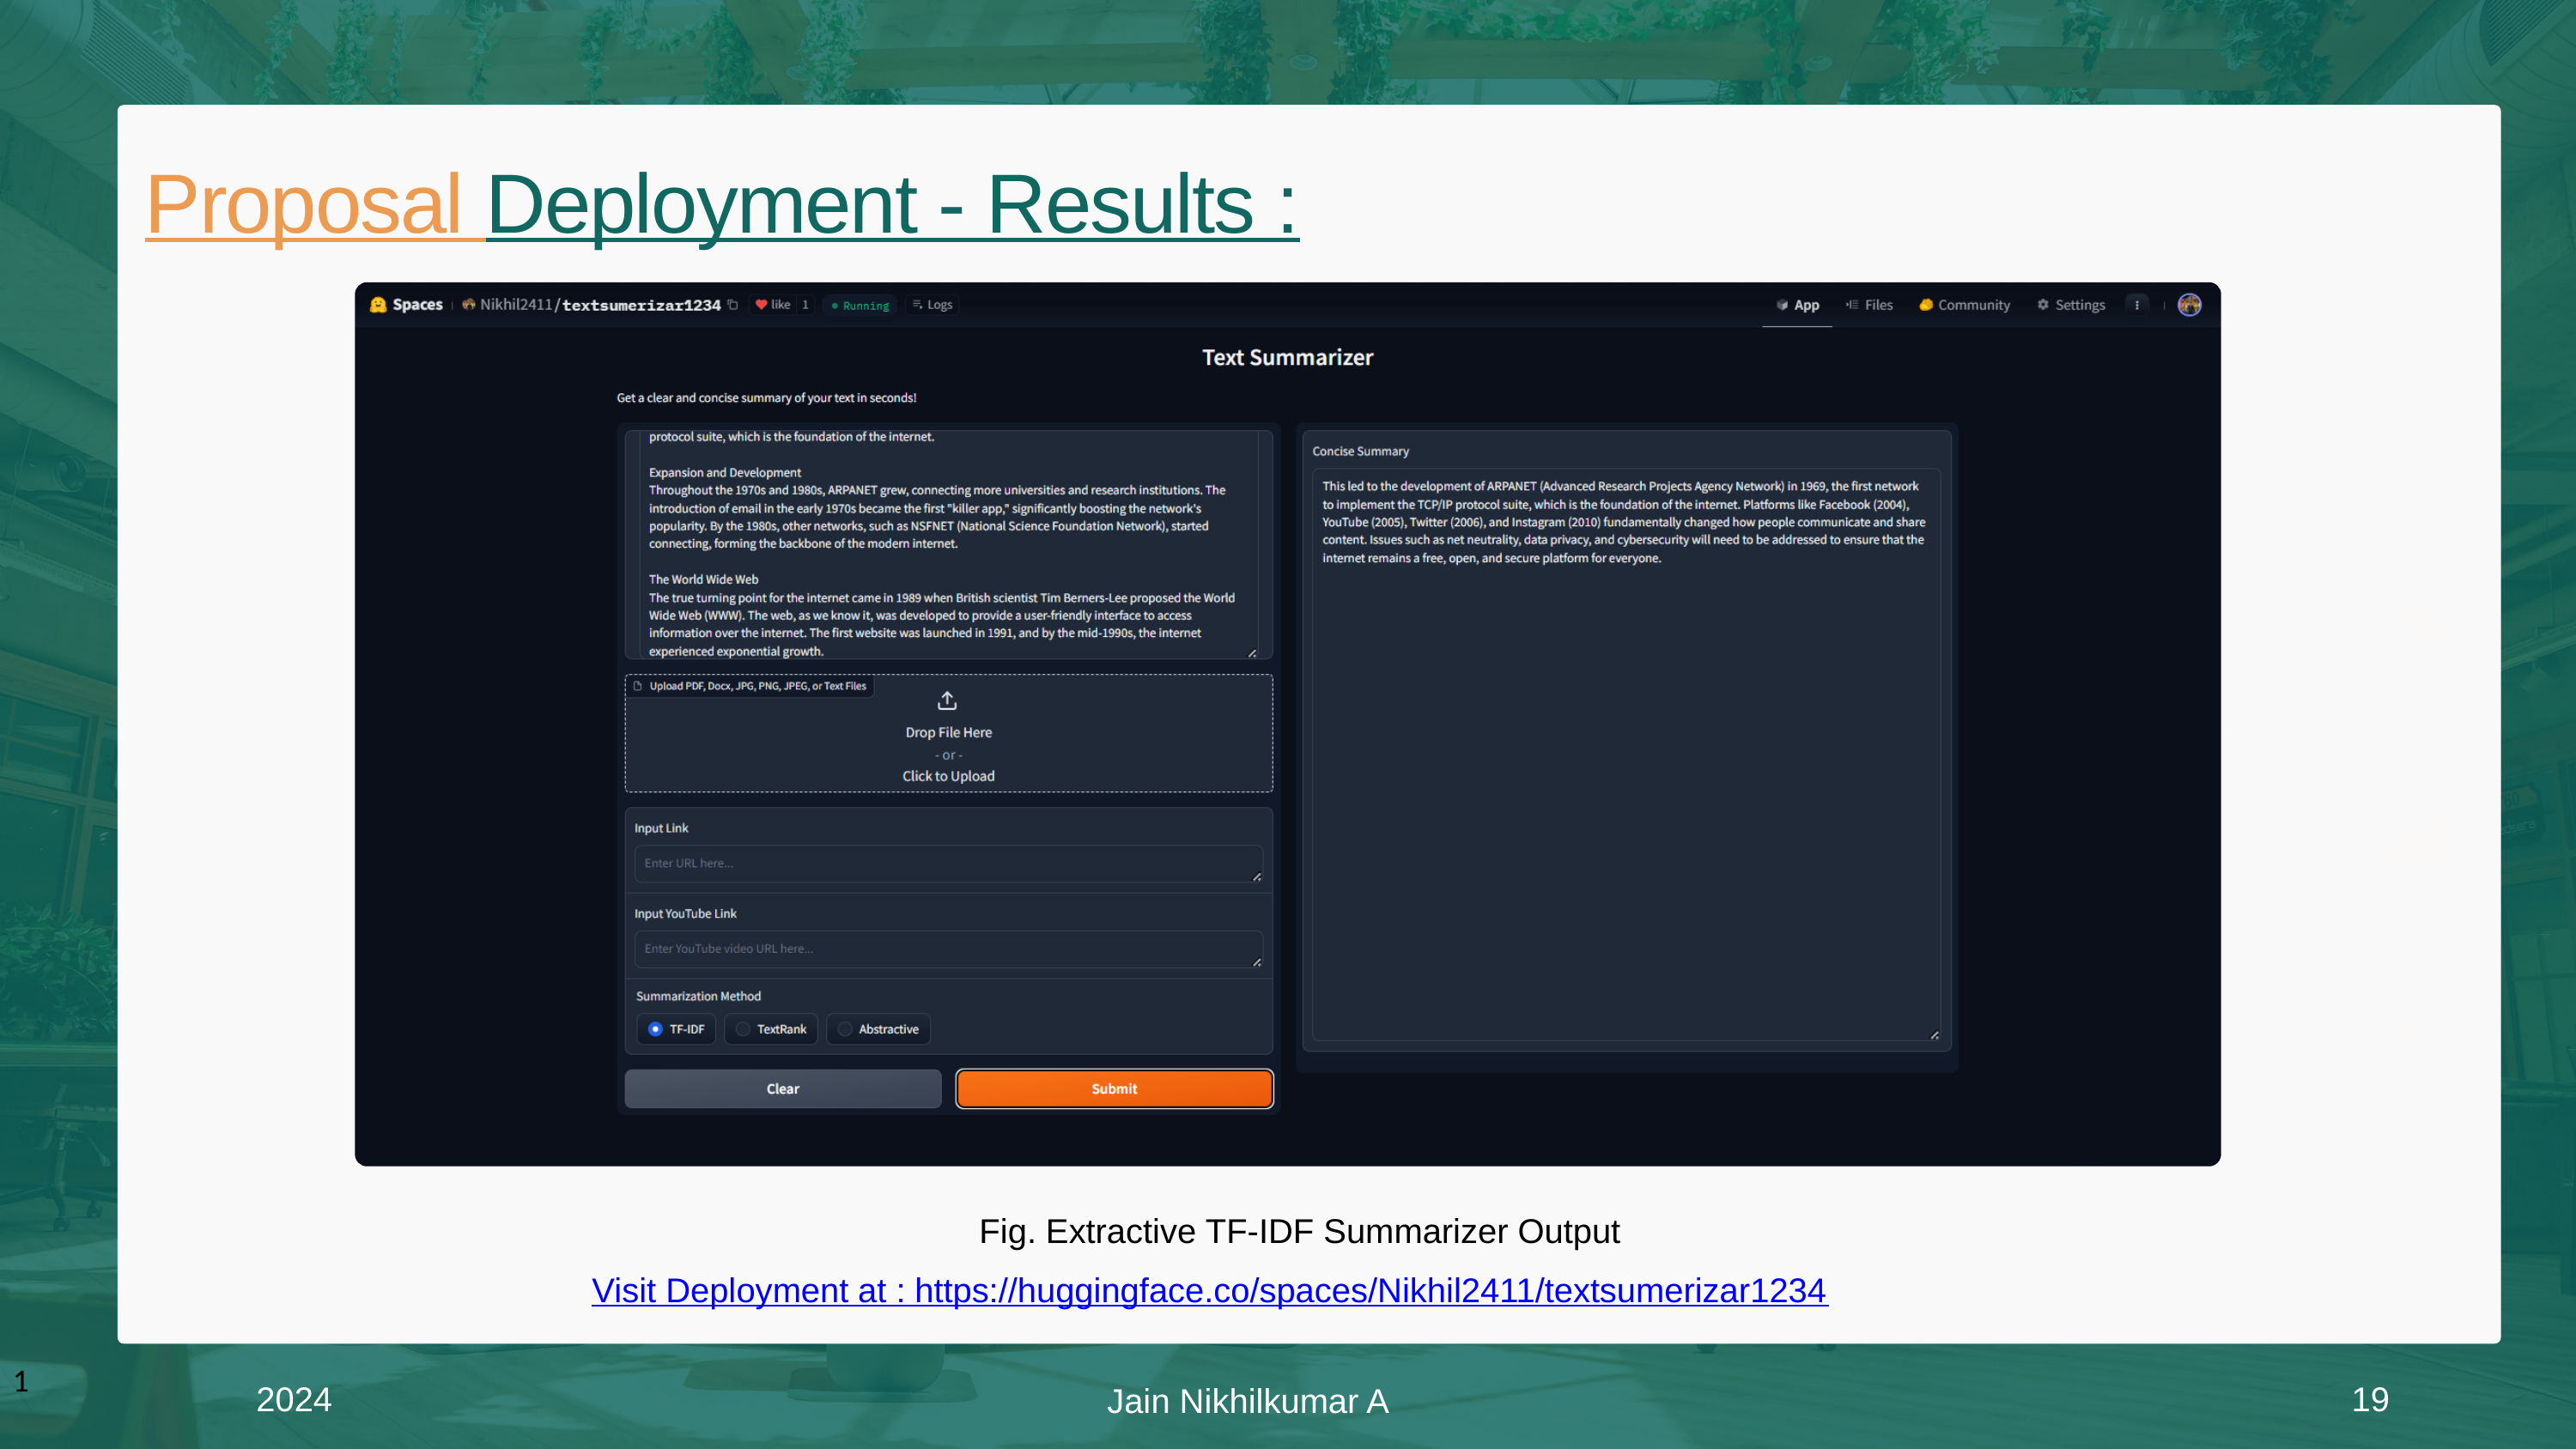

Proposal Deployment - Results :

Fig. Extractive TF-IDF Summarizer Output
Visit Deployment at : https://huggingface.co/spaces/Nikhil2411/textsumerizar1234
1

2024
19
Jain Nikhilkumar A